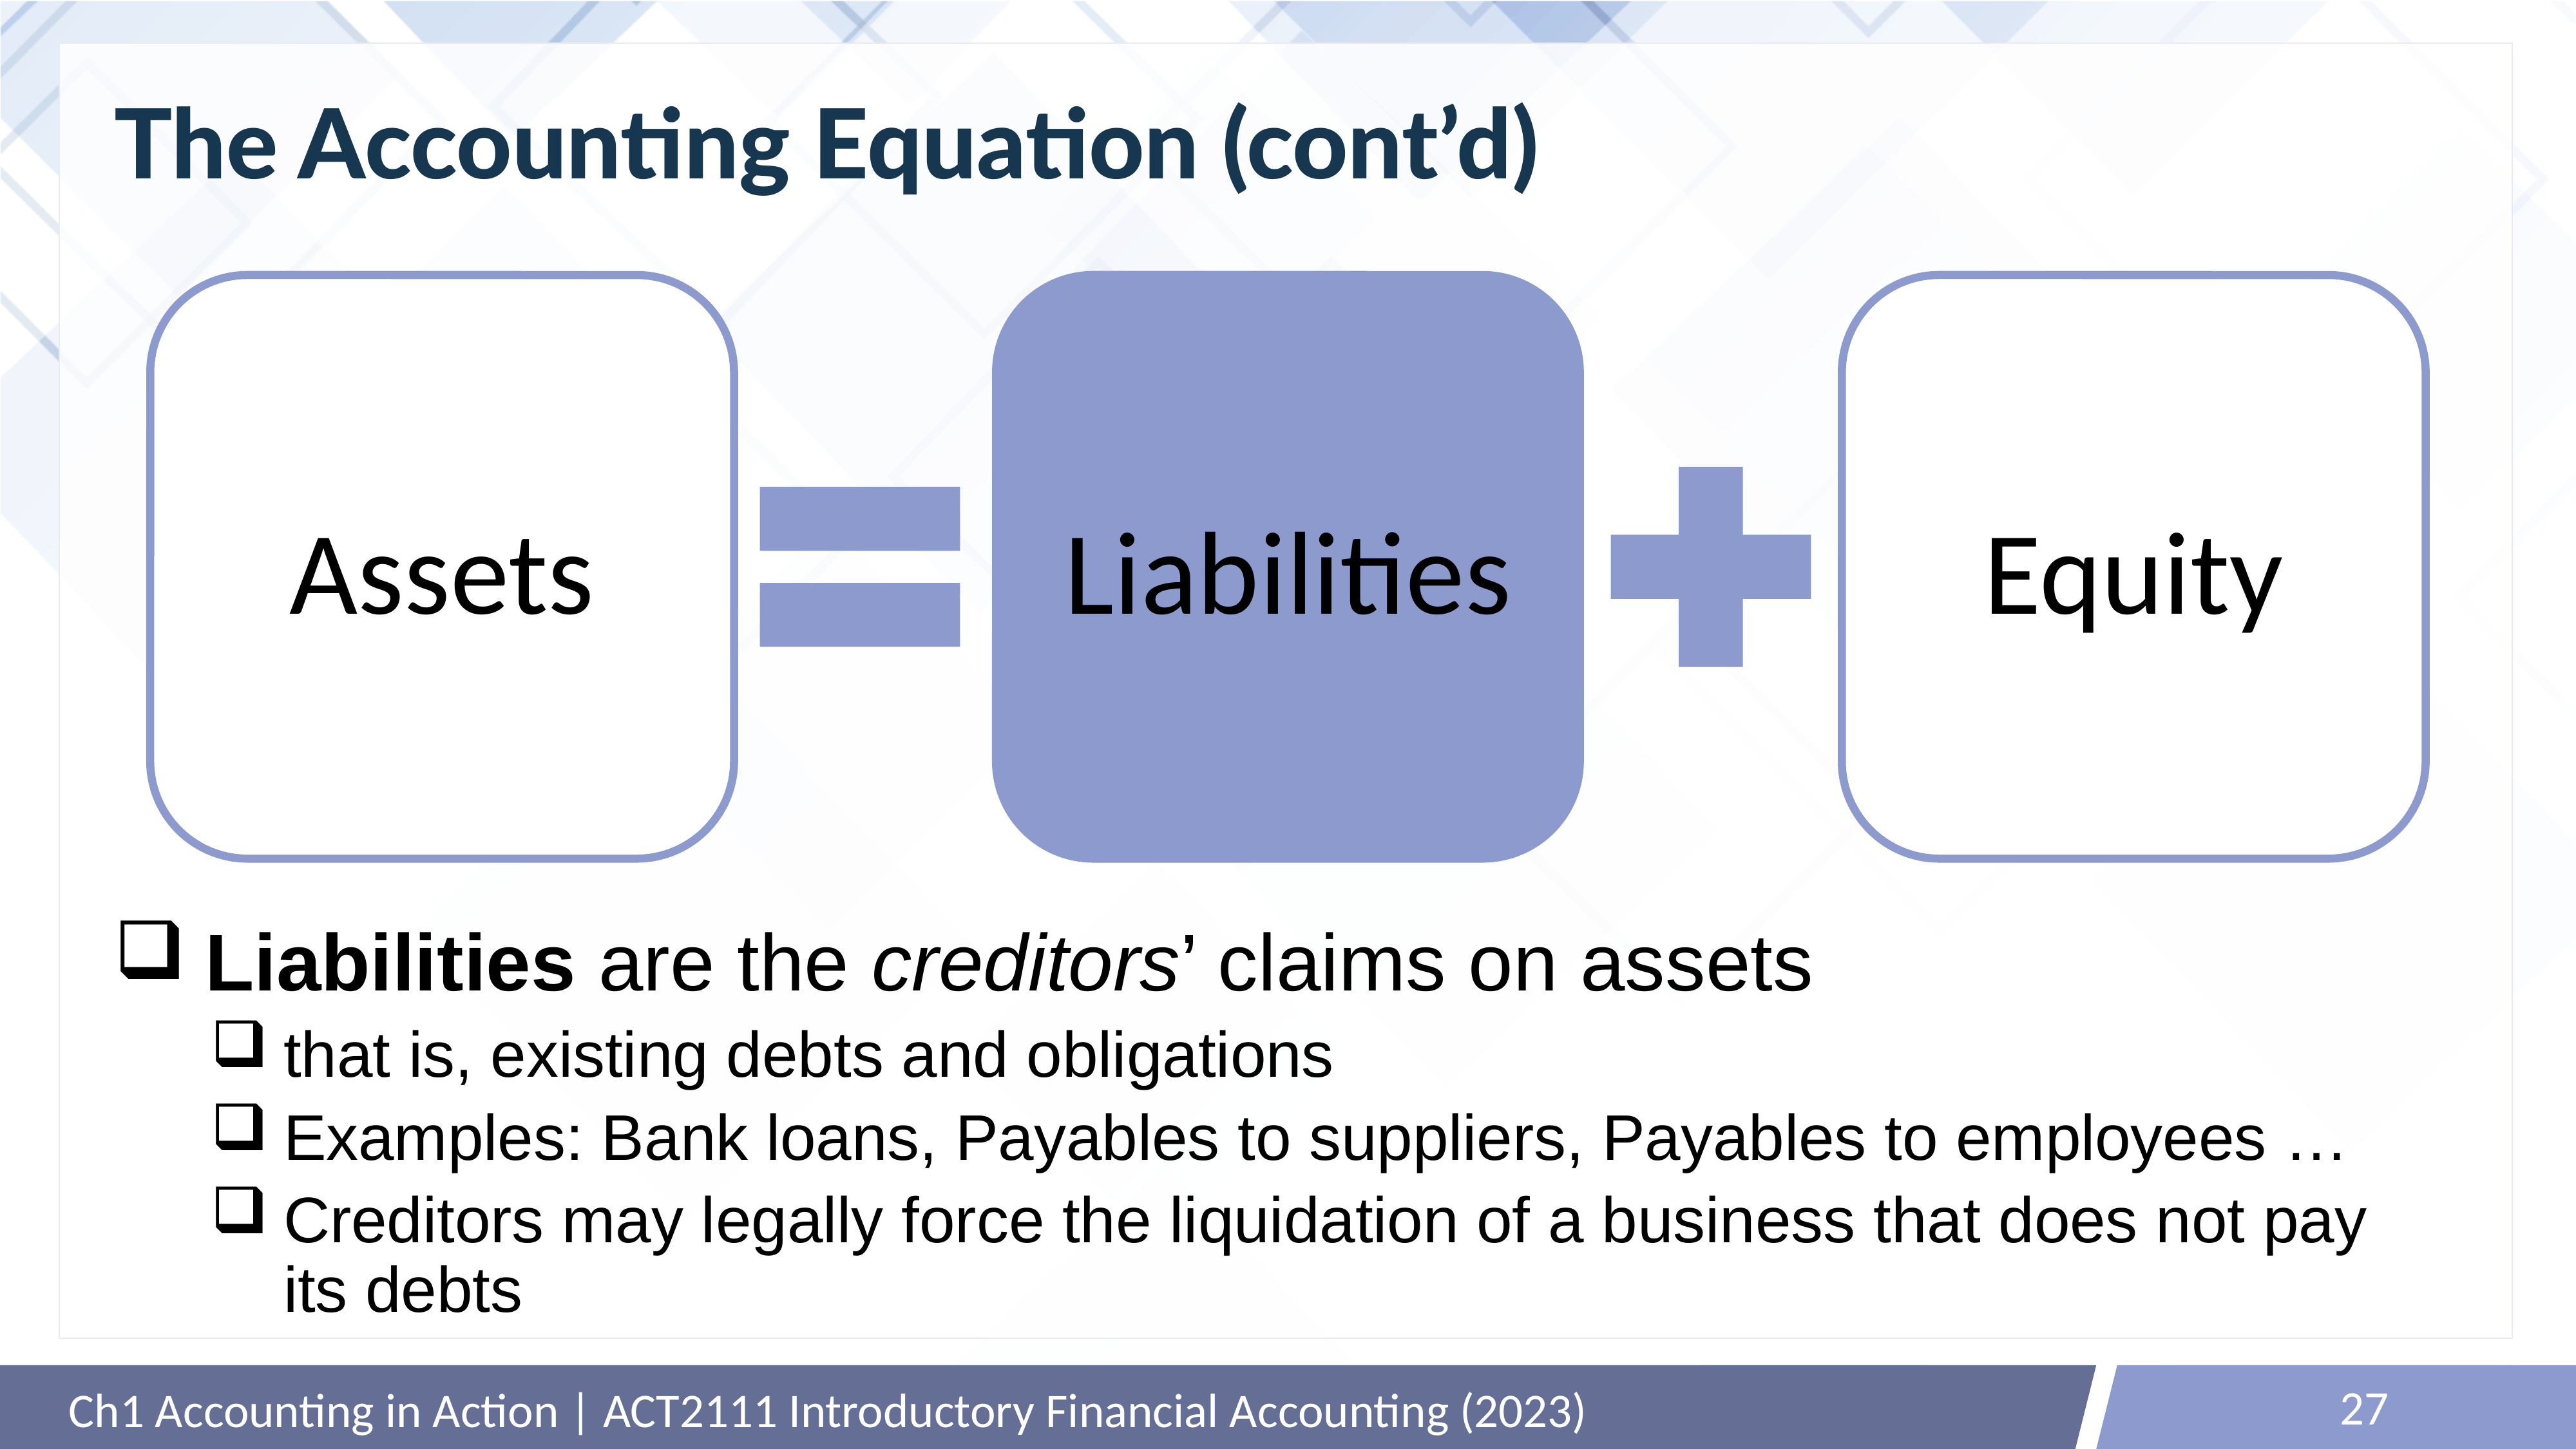

# The Accounting Equation (cont’d)
Assets
Liabilities
Equity

Liabilities are the creditors’ claims on assets
that is, existing debts and obligations
Examples: Bank loans, Payables to suppliers, Payables to employees …
Creditors may legally force the liquidation of a business that does not pay its debts
27
Ch1 Accounting in Action | ACT2111 Introductory Financial Accounting (2023)